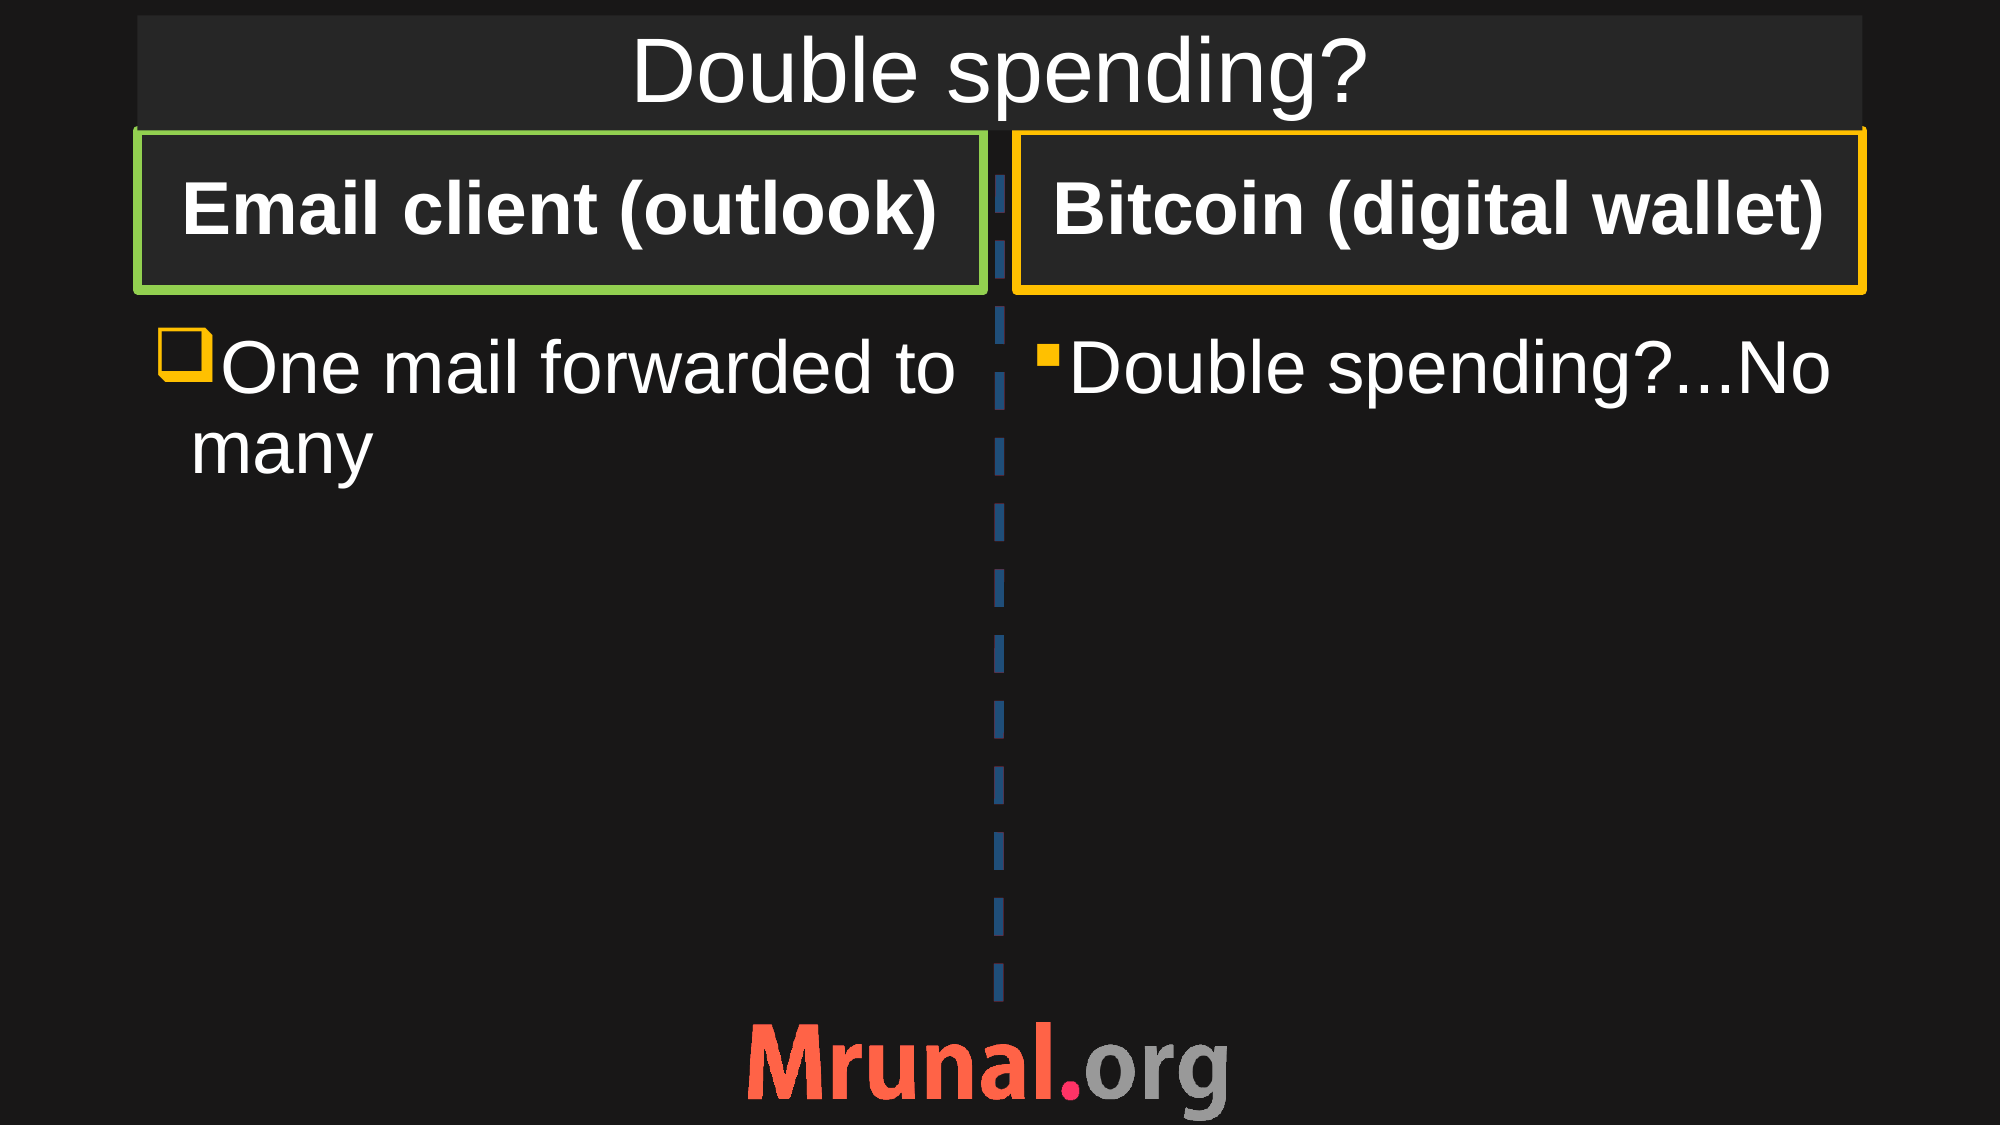

# Double spending?
Email client (outlook)
Bitcoin (digital wallet)
One mail forwarded to many
Double spending?...No